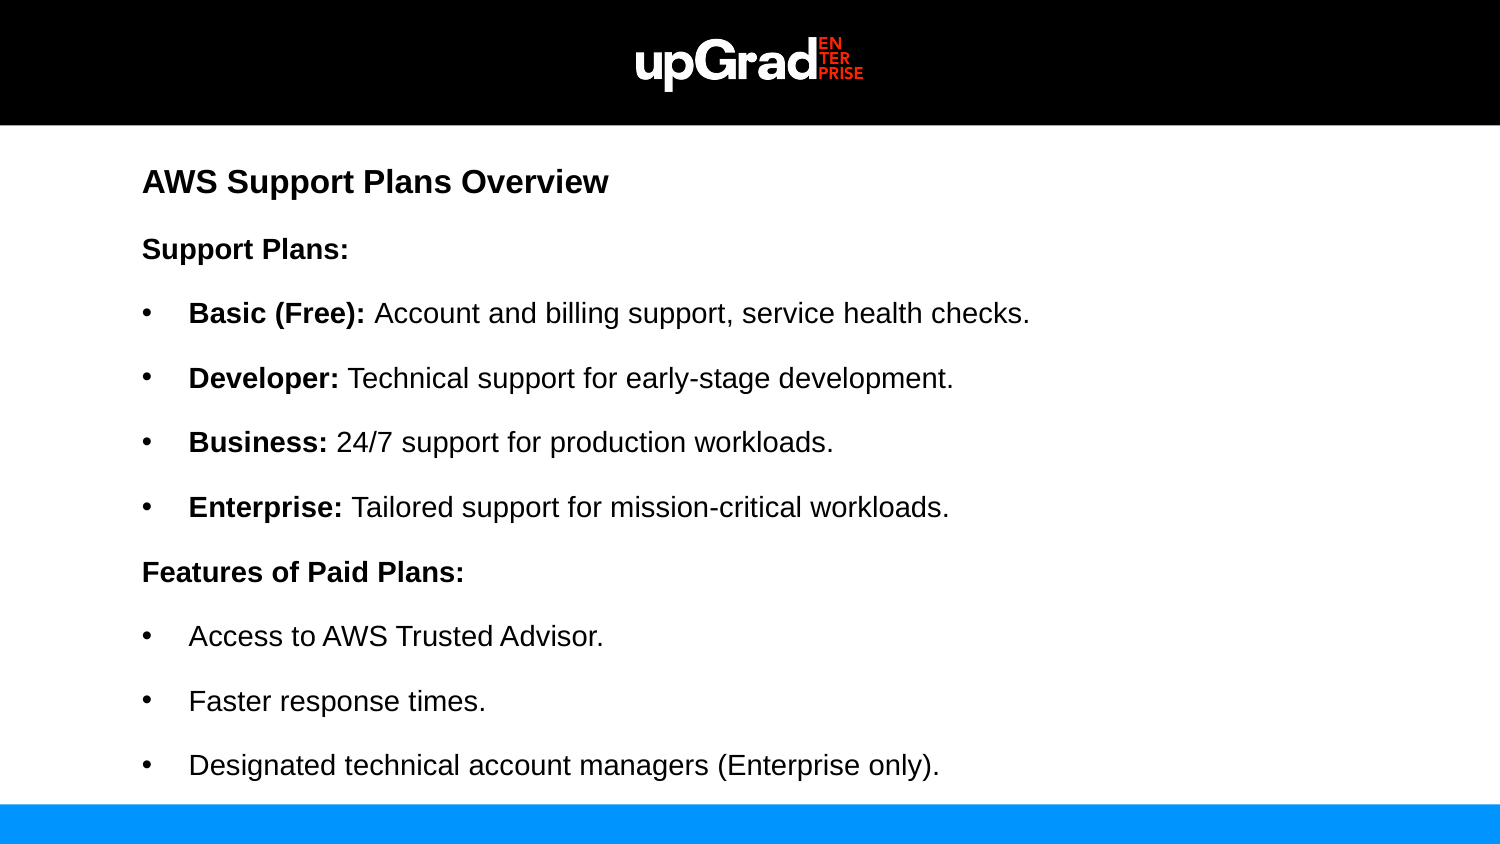

AWS Support Plans Overview
Support Plans:
Basic (Free): Account and billing support, service health checks.
Developer: Technical support for early-stage development.
Business: 24/7 support for production workloads.
Enterprise: Tailored support for mission-critical workloads.
Features of Paid Plans:
Access to AWS Trusted Advisor.
Faster response times.
Designated technical account managers (Enterprise only).